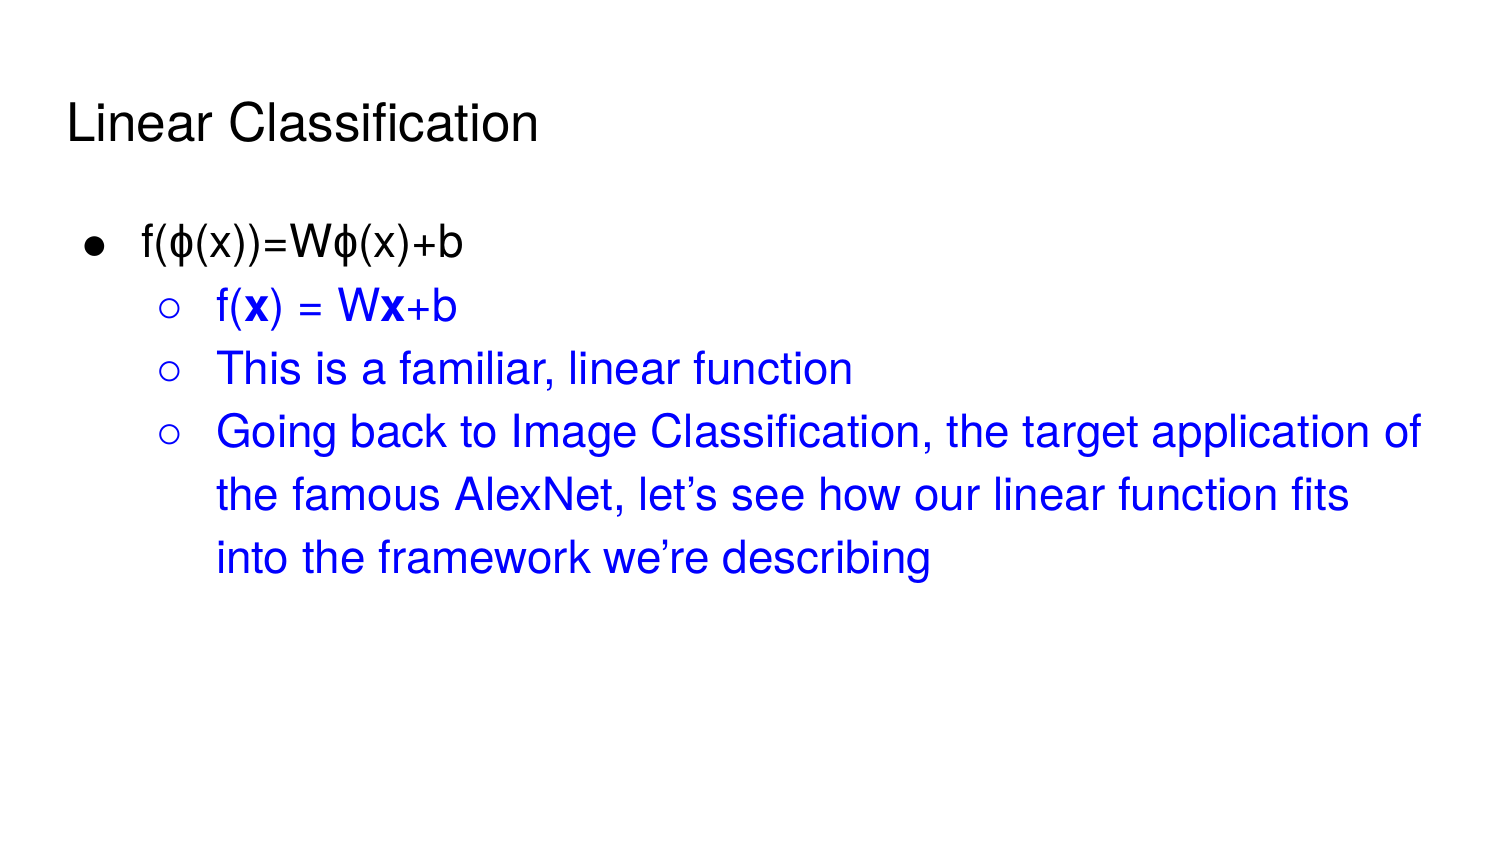

# Linear Classification
f(ɸ(x))=Wɸ(x)+b
f(x) = Wx+b
This is a familiar, linear function
Going back to Image Classification, the target application of the famous AlexNet, let’s see how our linear function fits into the framework we’re describing